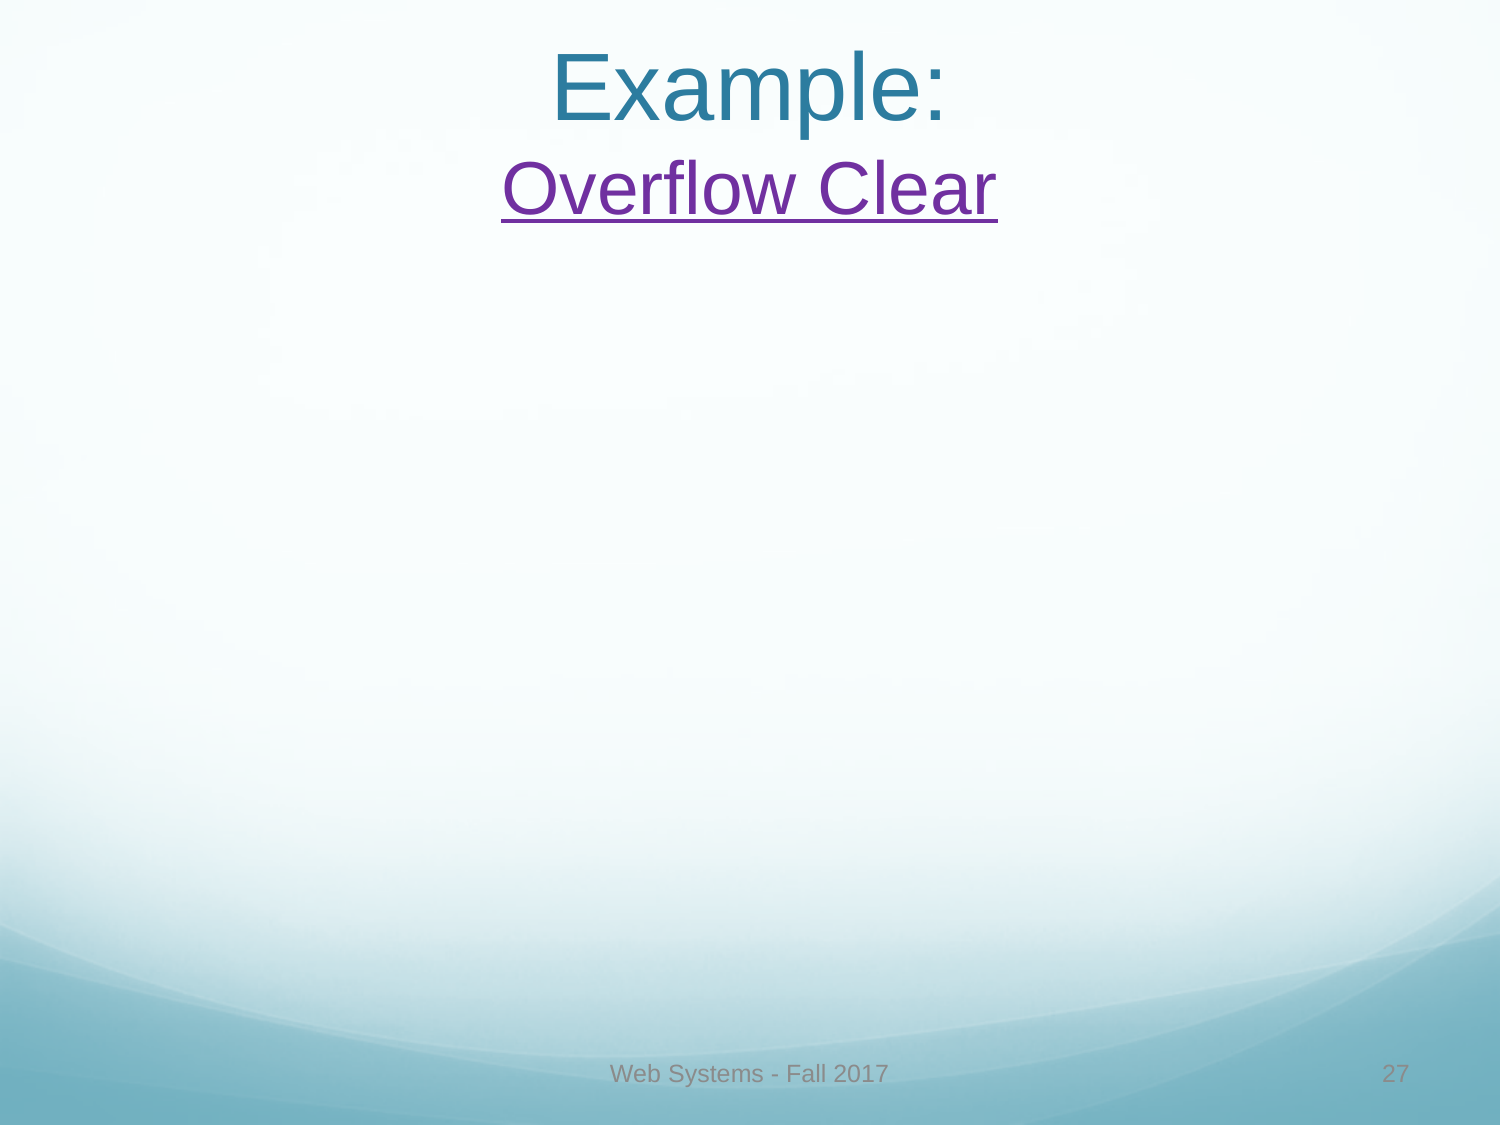

# Example: Overflow Clear

Web Systems - Fall 2017
27